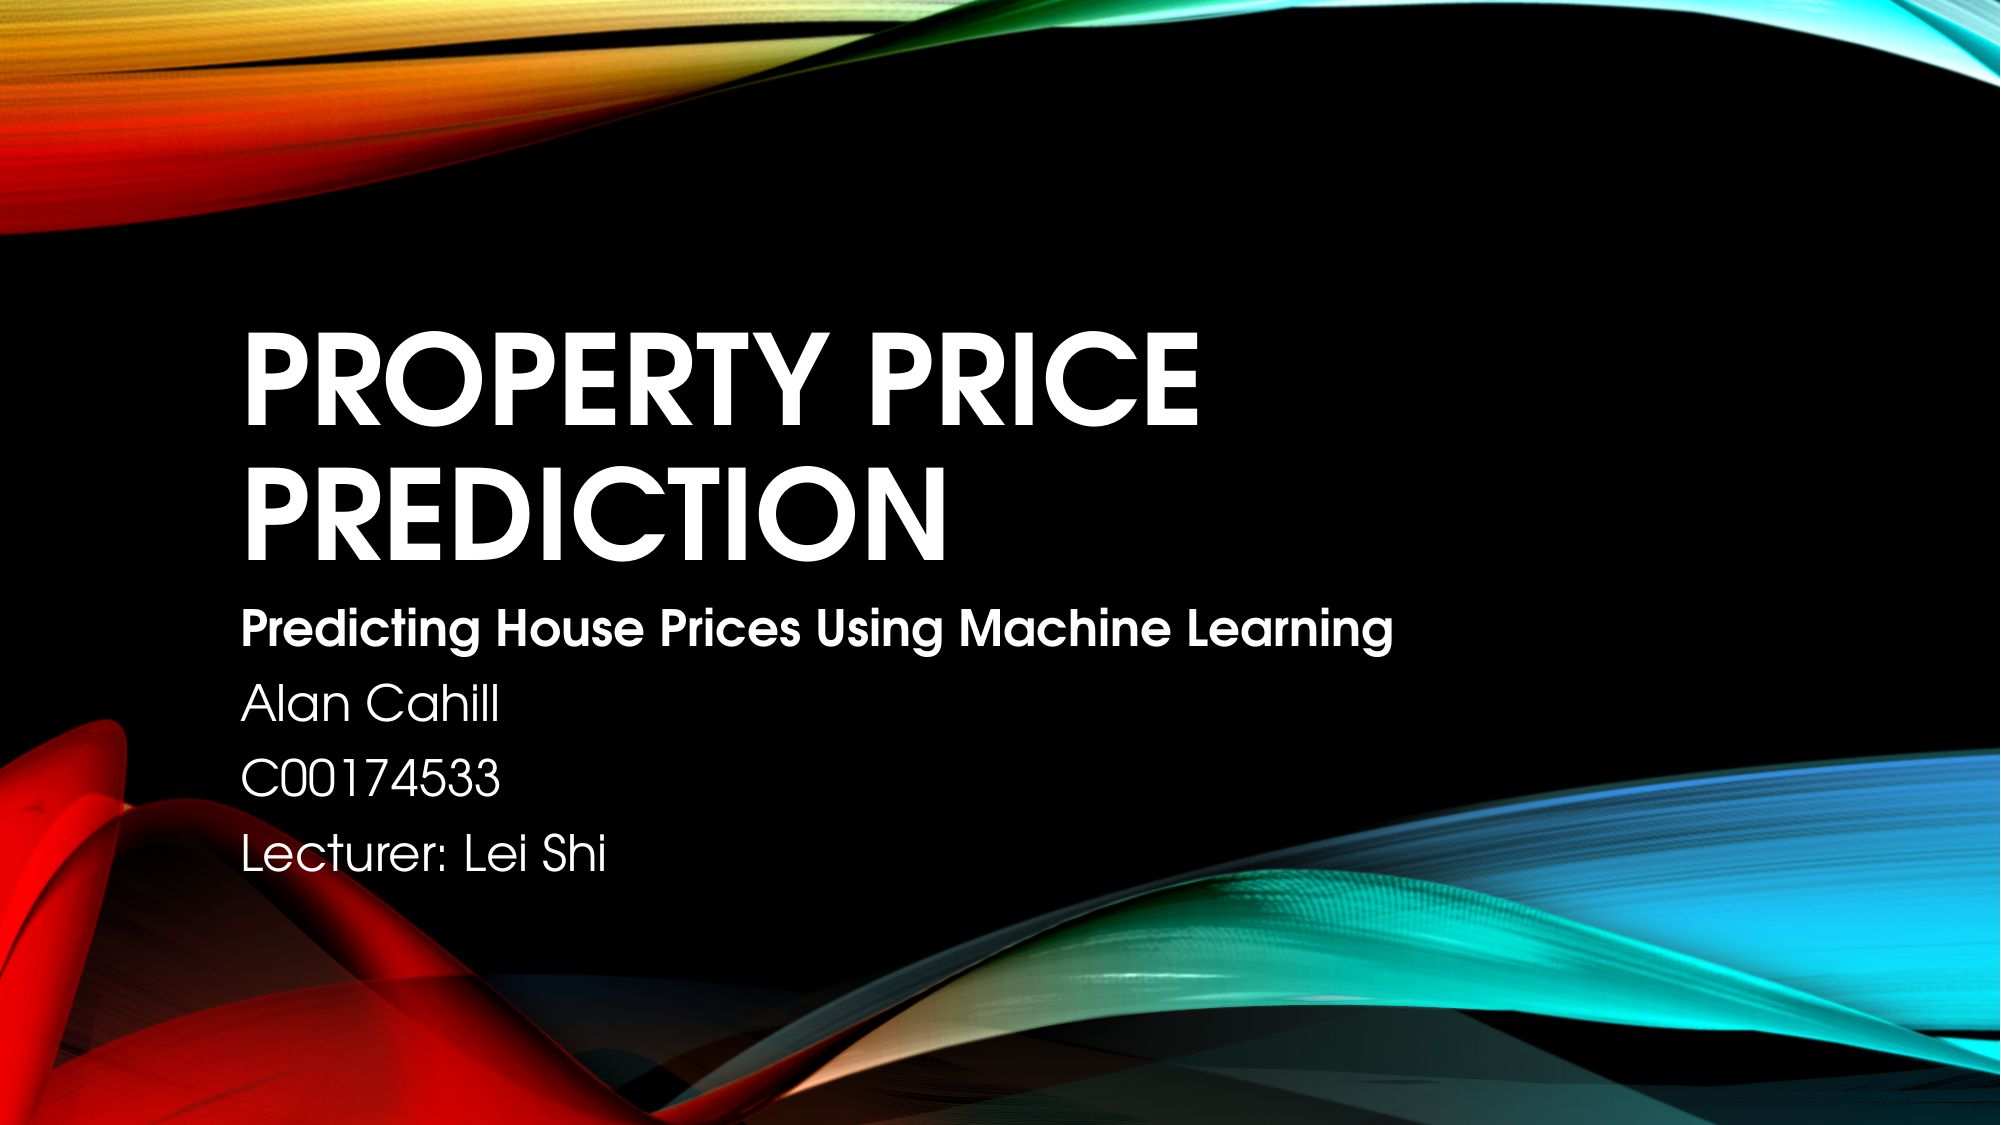

# Property Price Prediction
Predicting House Prices Using Machine Learning
Alan Cahill
C00174533
Lecturer: Lei Shi